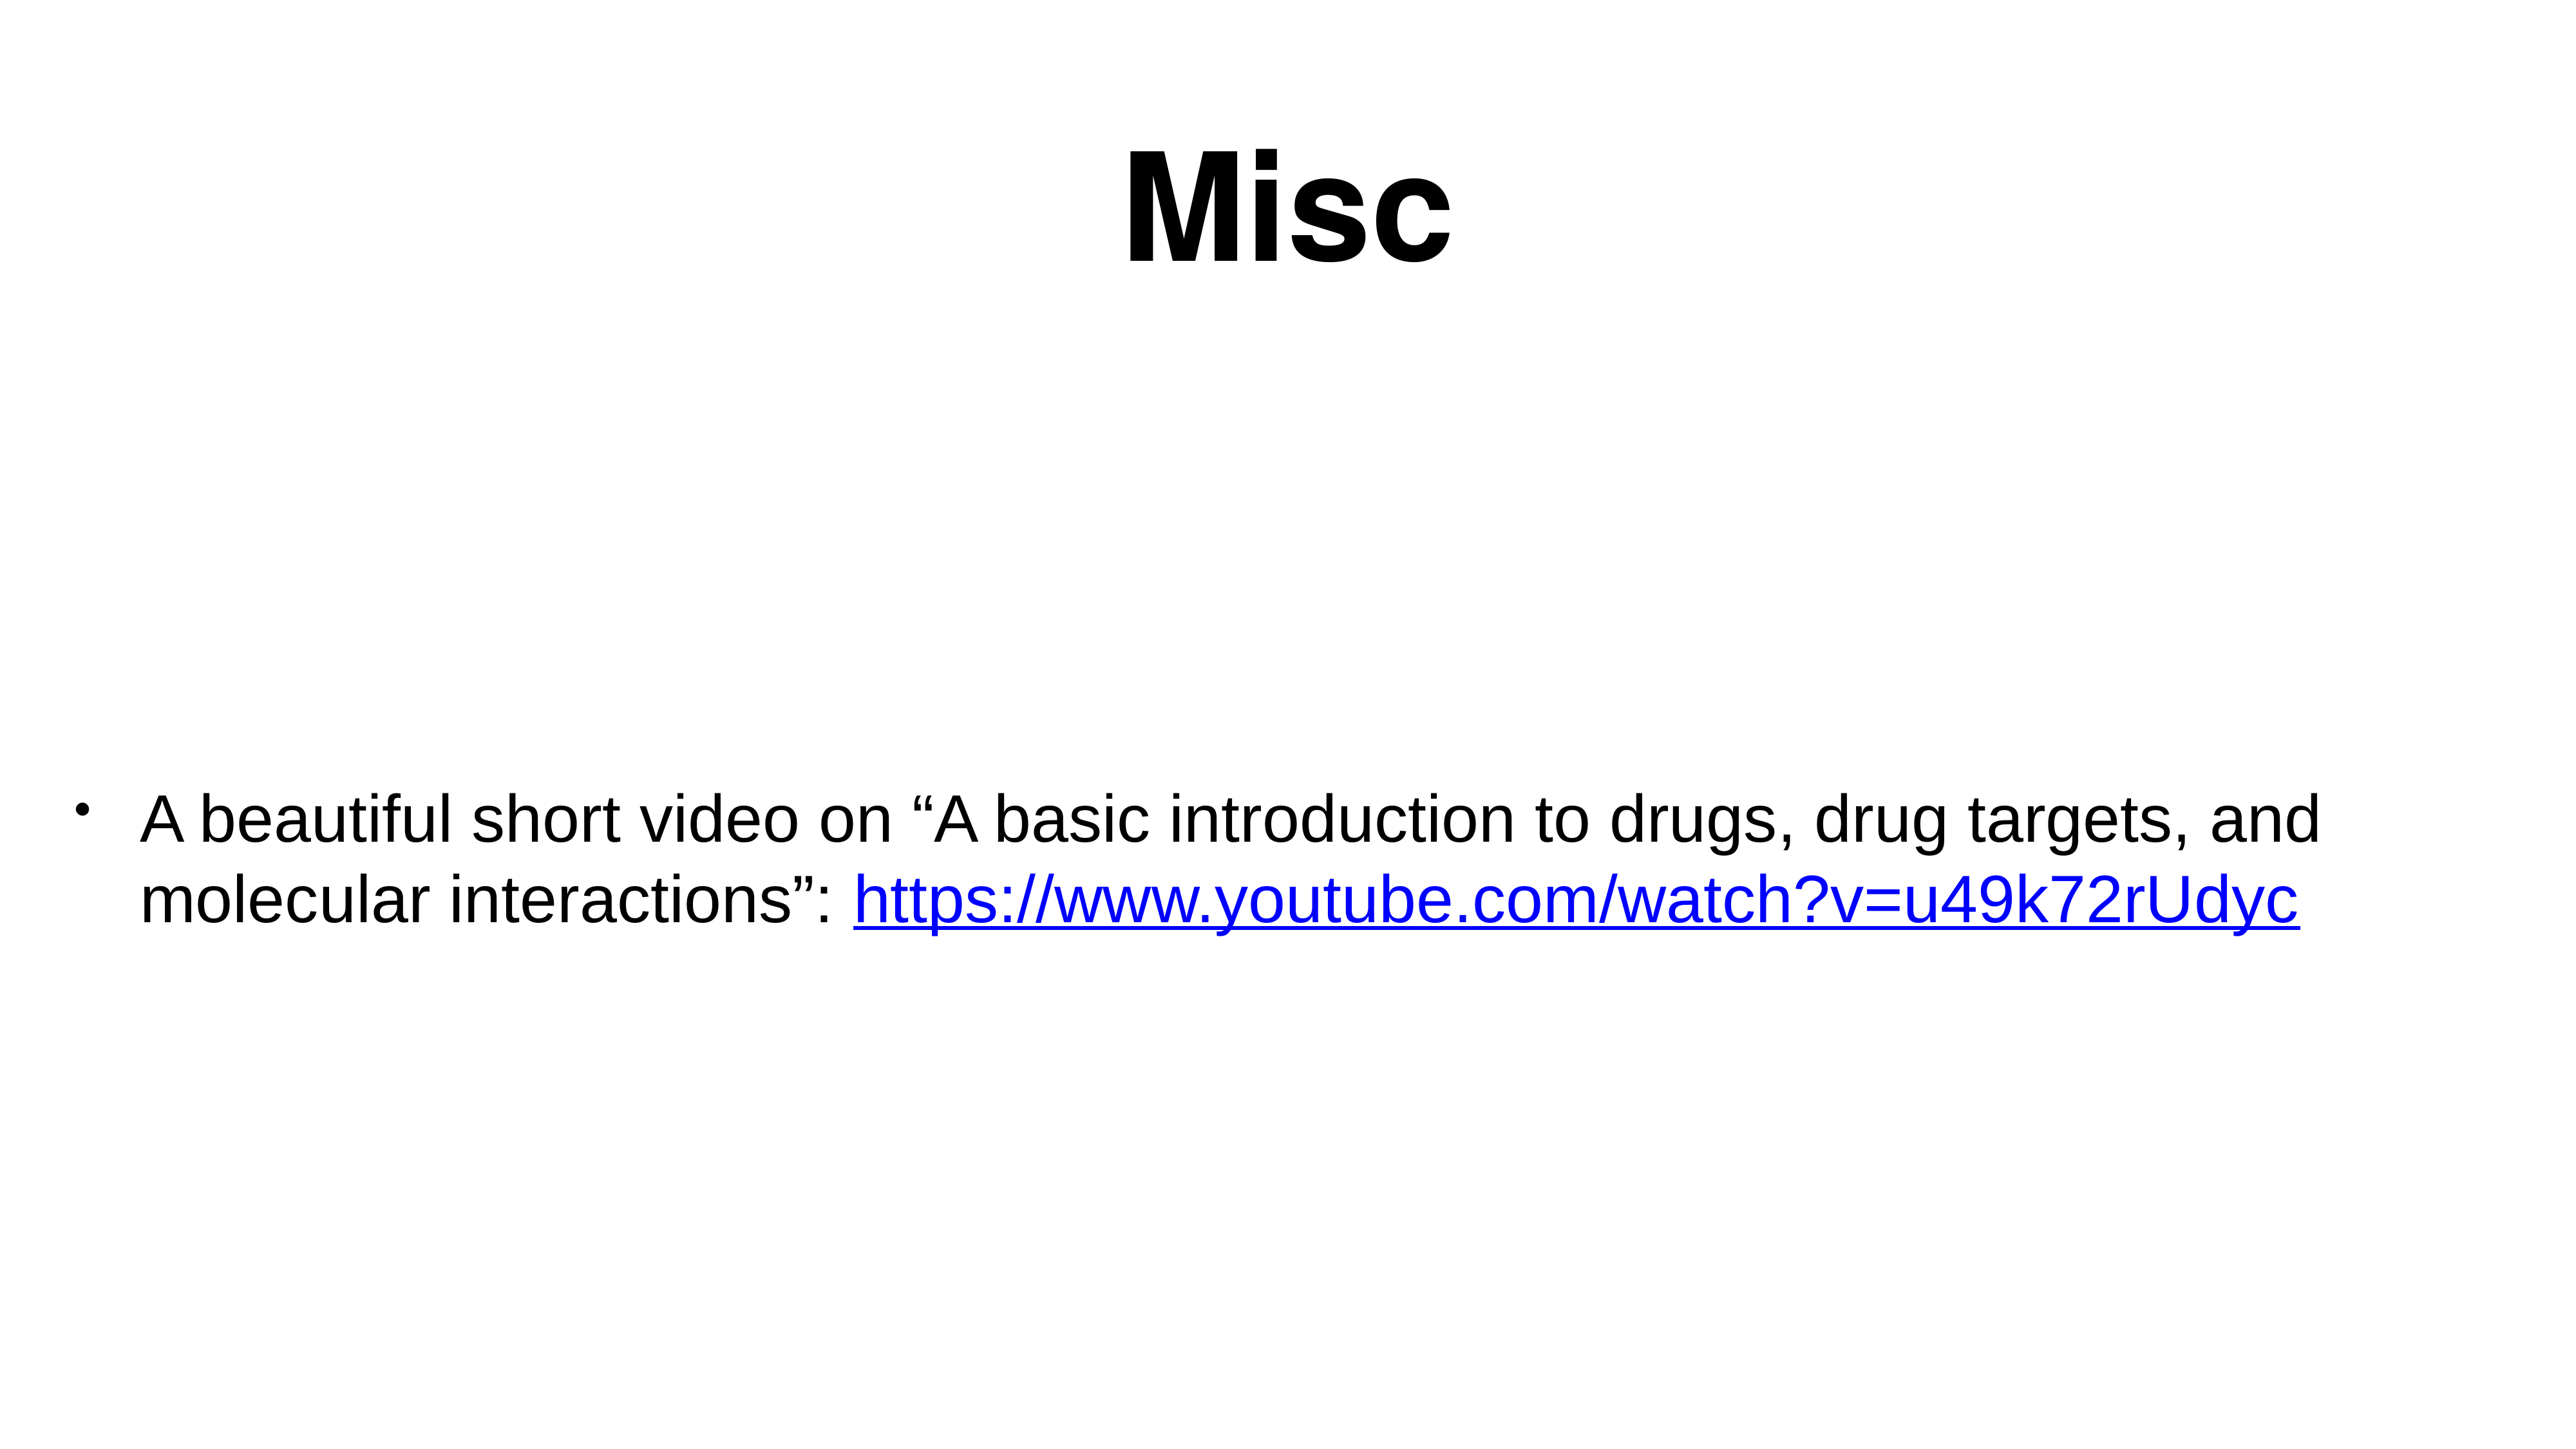

# Misc
A beautiful short video on “A basic introduction to drugs, drug targets, and molecular interactions”: https://www.youtube.com/watch?v=u49k72rUdyc
17